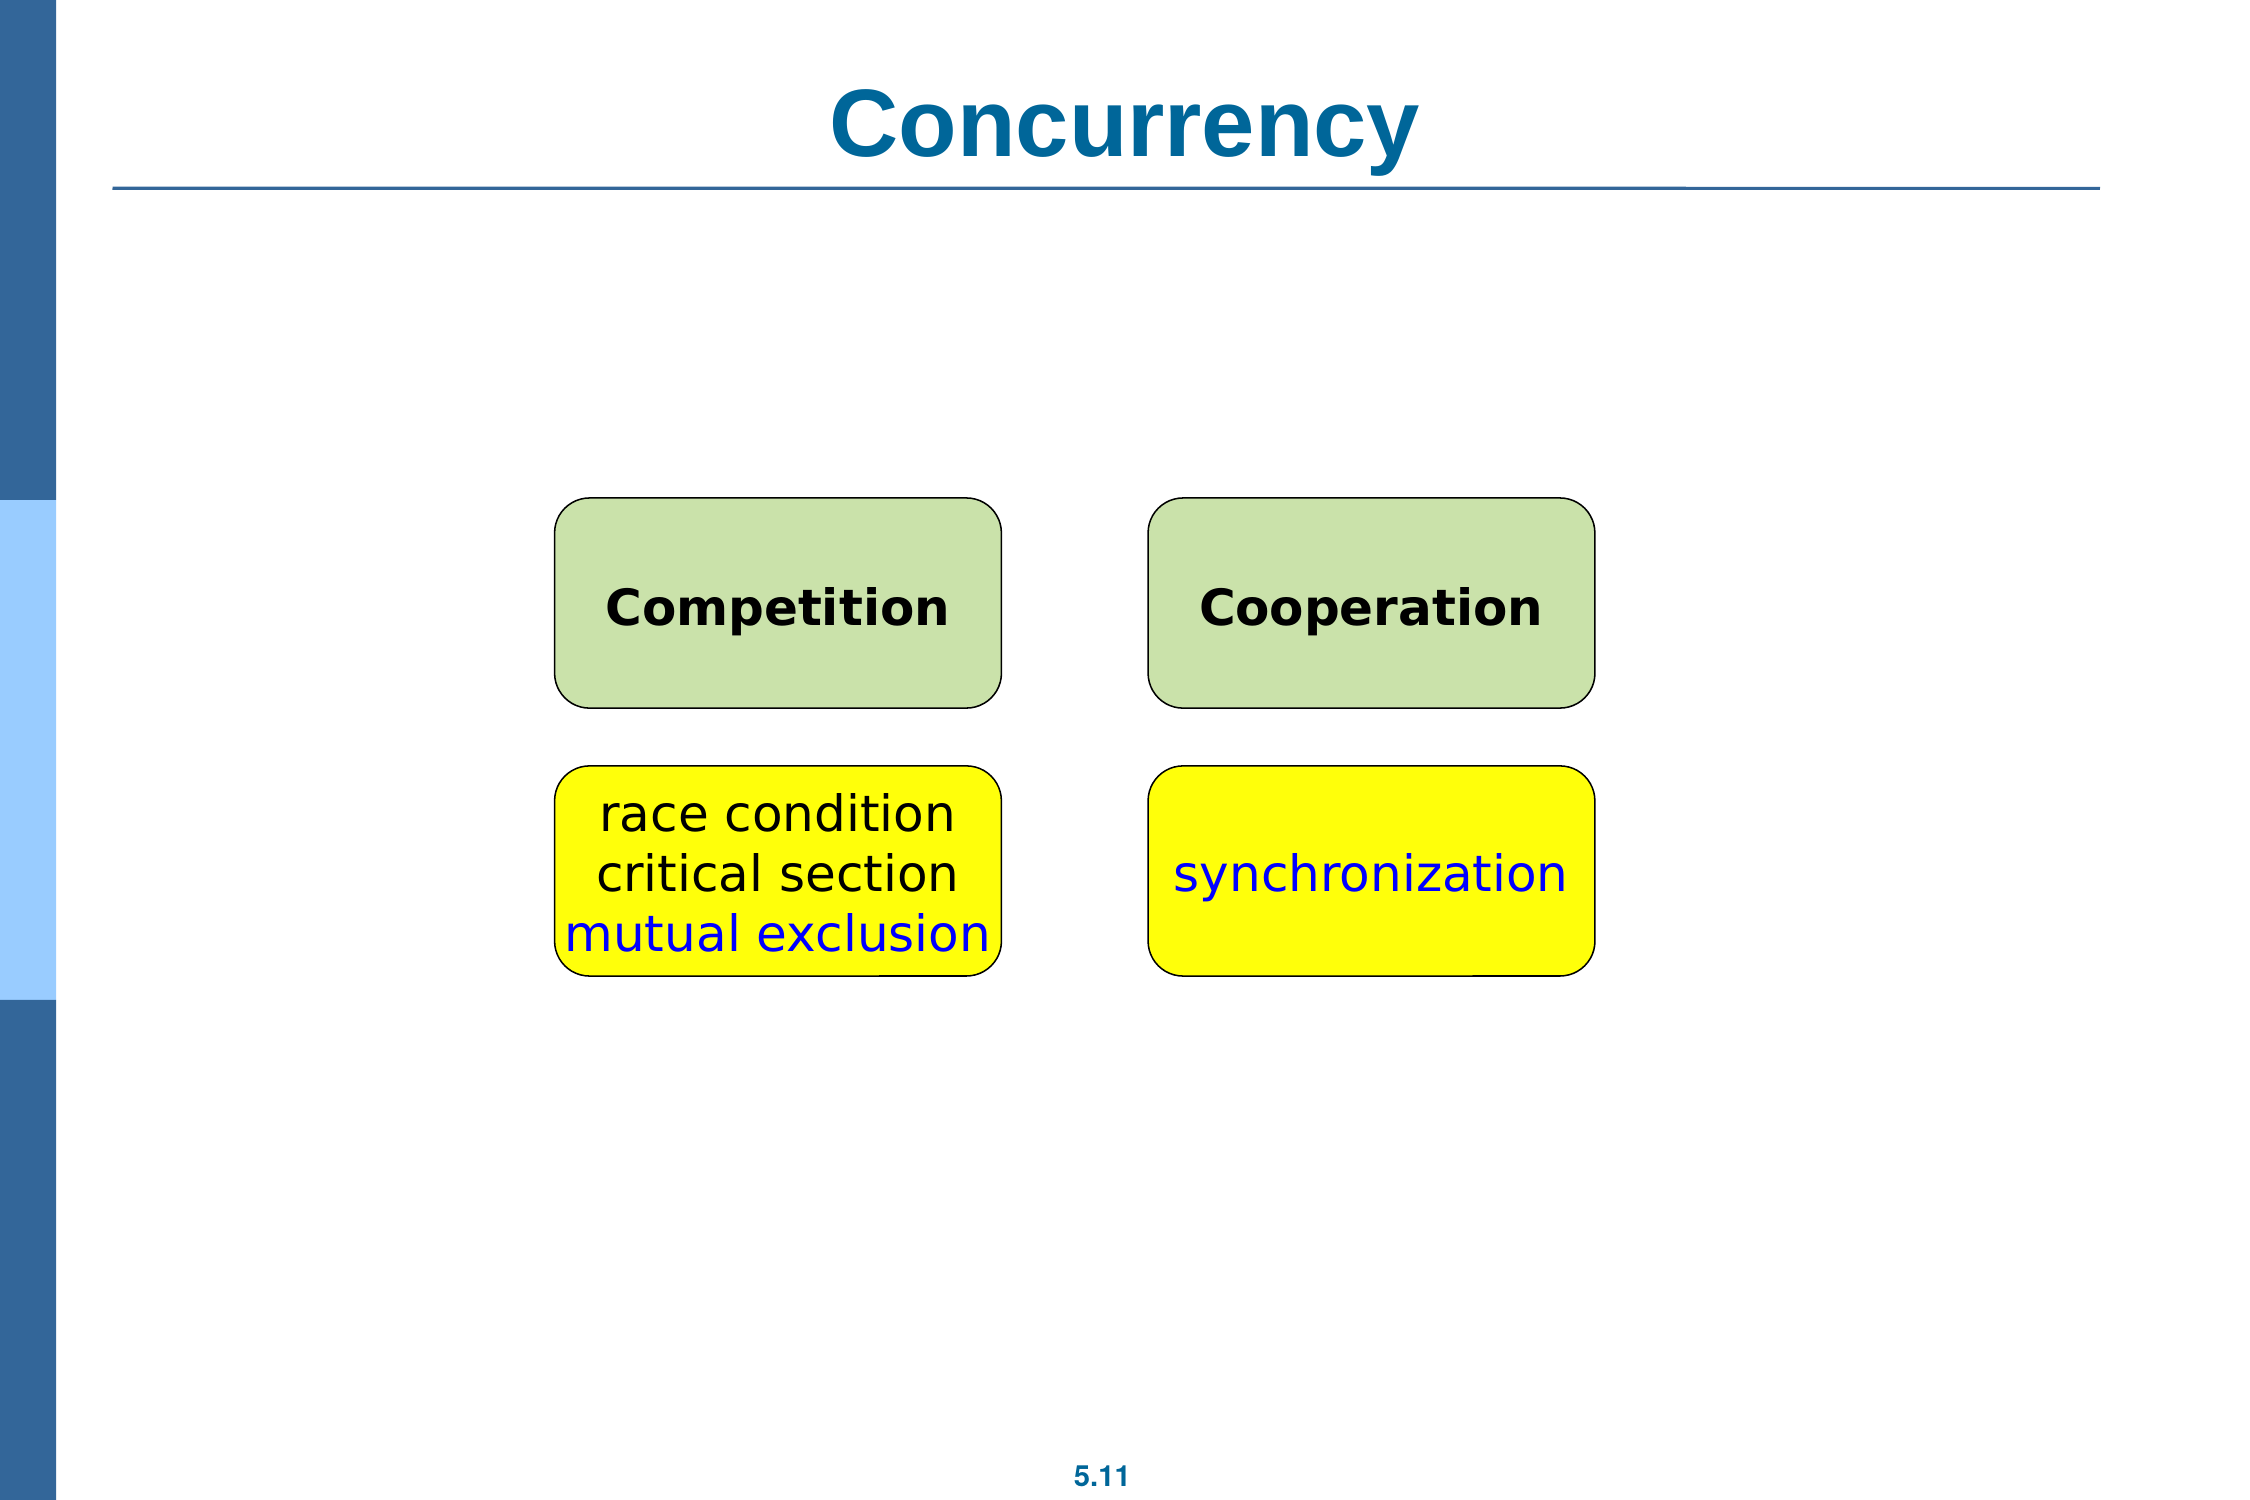

# Concurrency

Competition

Cooperation
race condition
critical section
mutual exclusion
synchronization